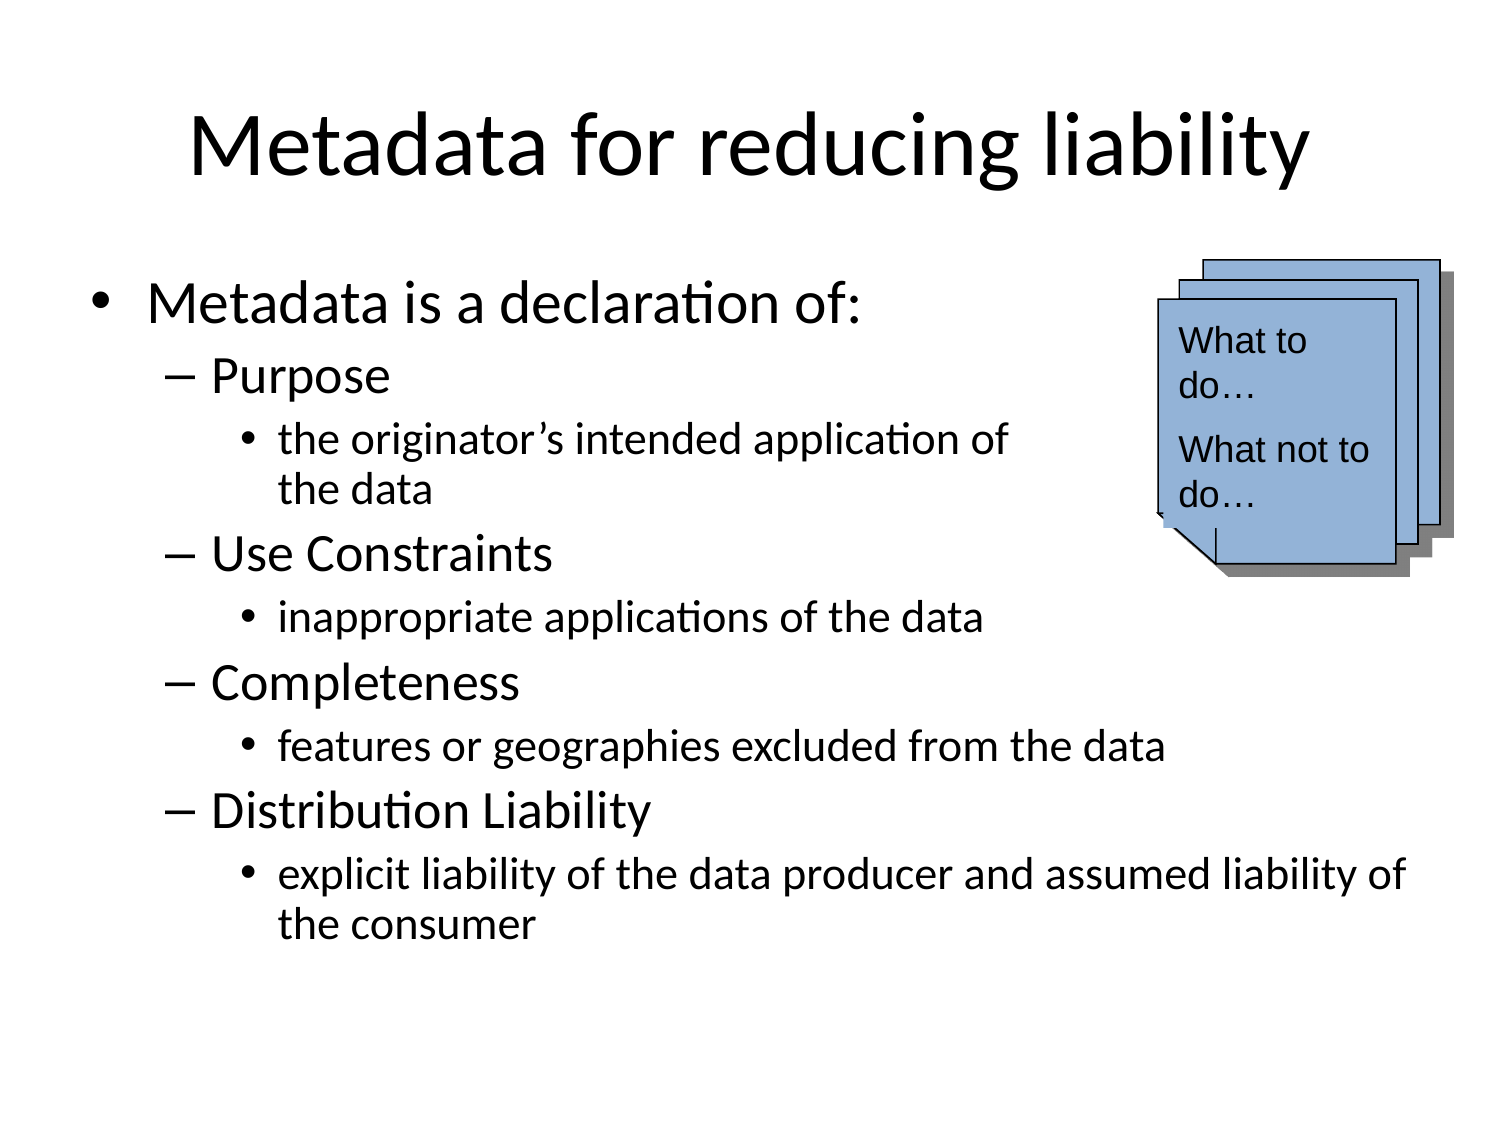

# Metadata for reducing liability

Metadata is a declaration of:
Purpose
the originator’s intended application of
the data
Use Constraints
inappropriate applications of the data
Completeness
features or geographies excluded from the data
Distribution Liability
explicit liability of the data producer and assumed liability of the consumer

What to do…
What not to do…